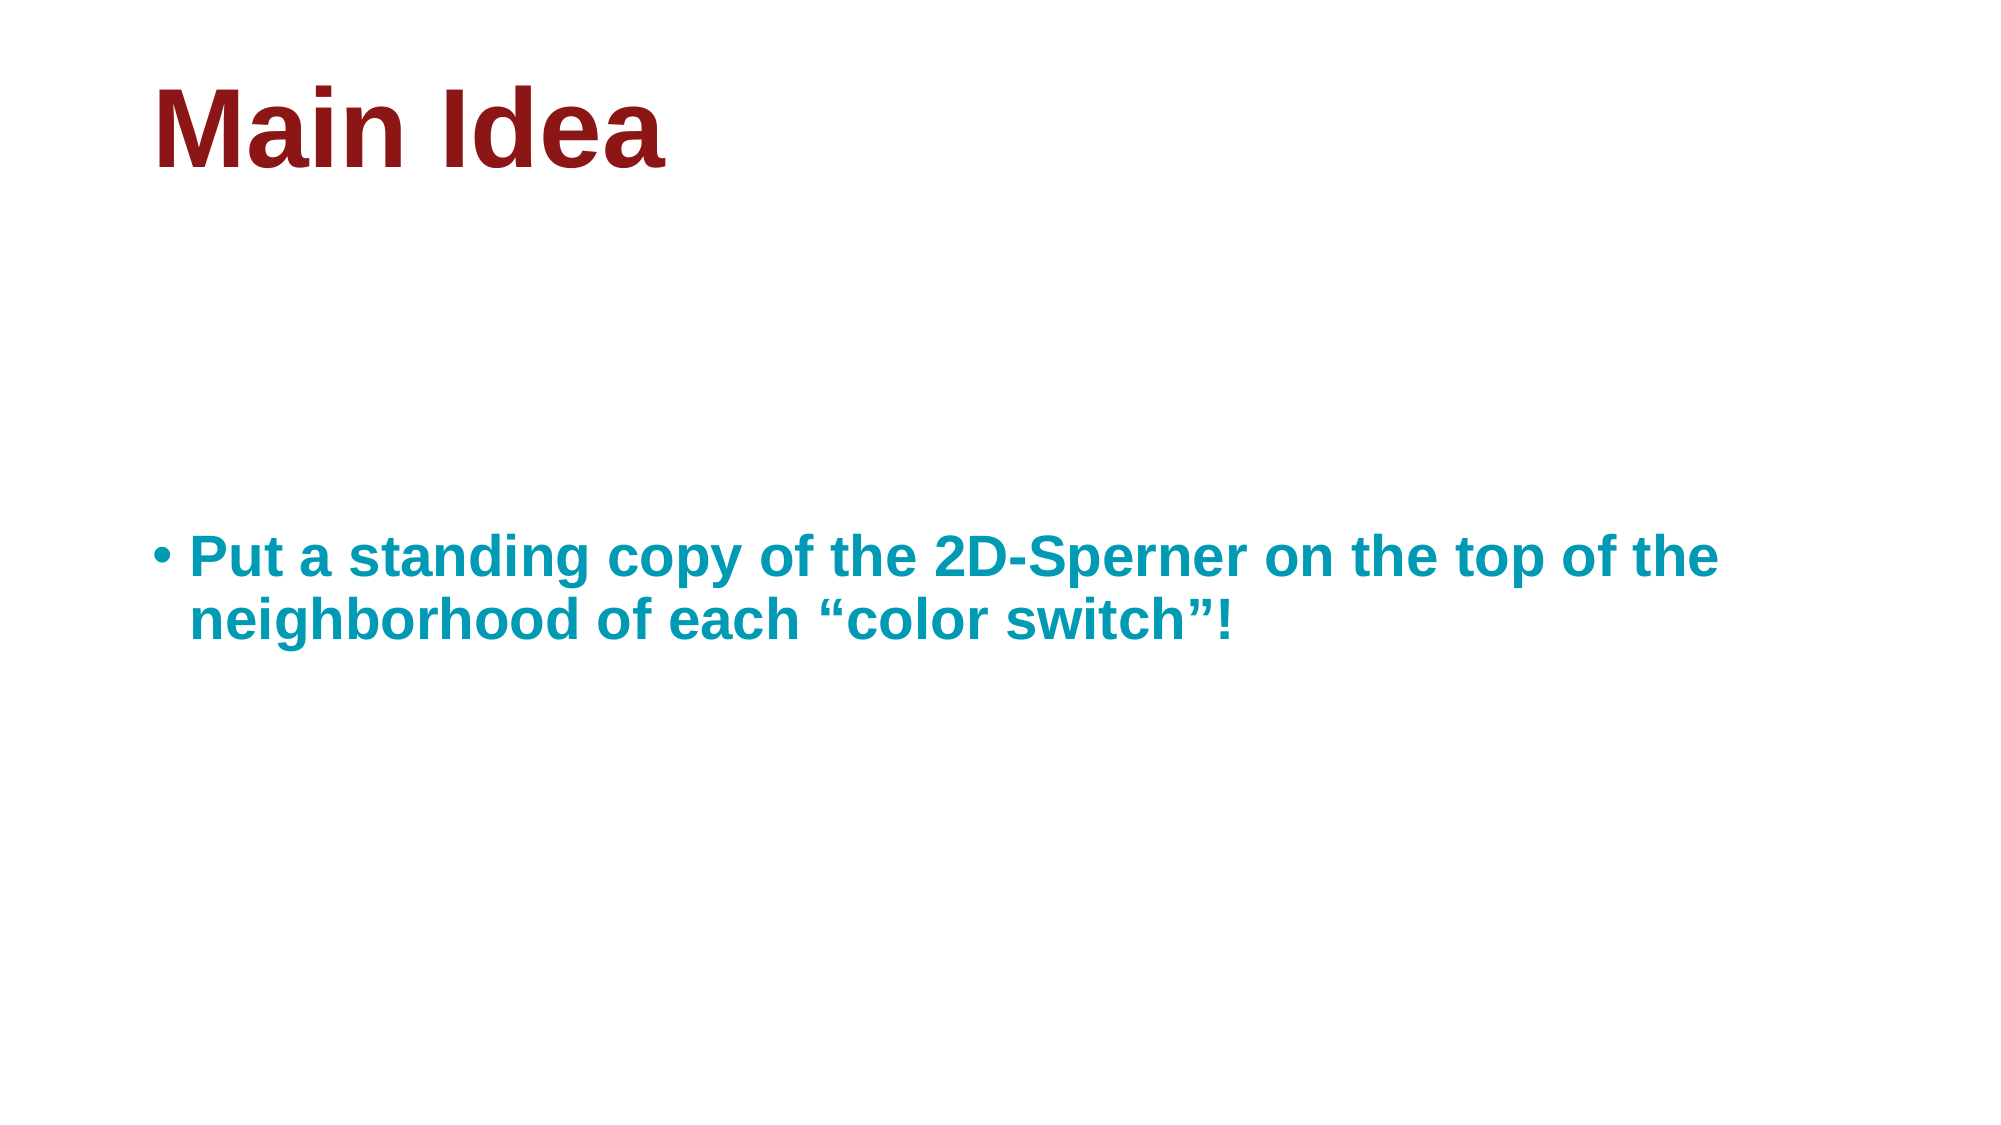

# Main Idea

Put a standing copy of the 2D-Sperner on the top of the neighborhood of each “color switch”!